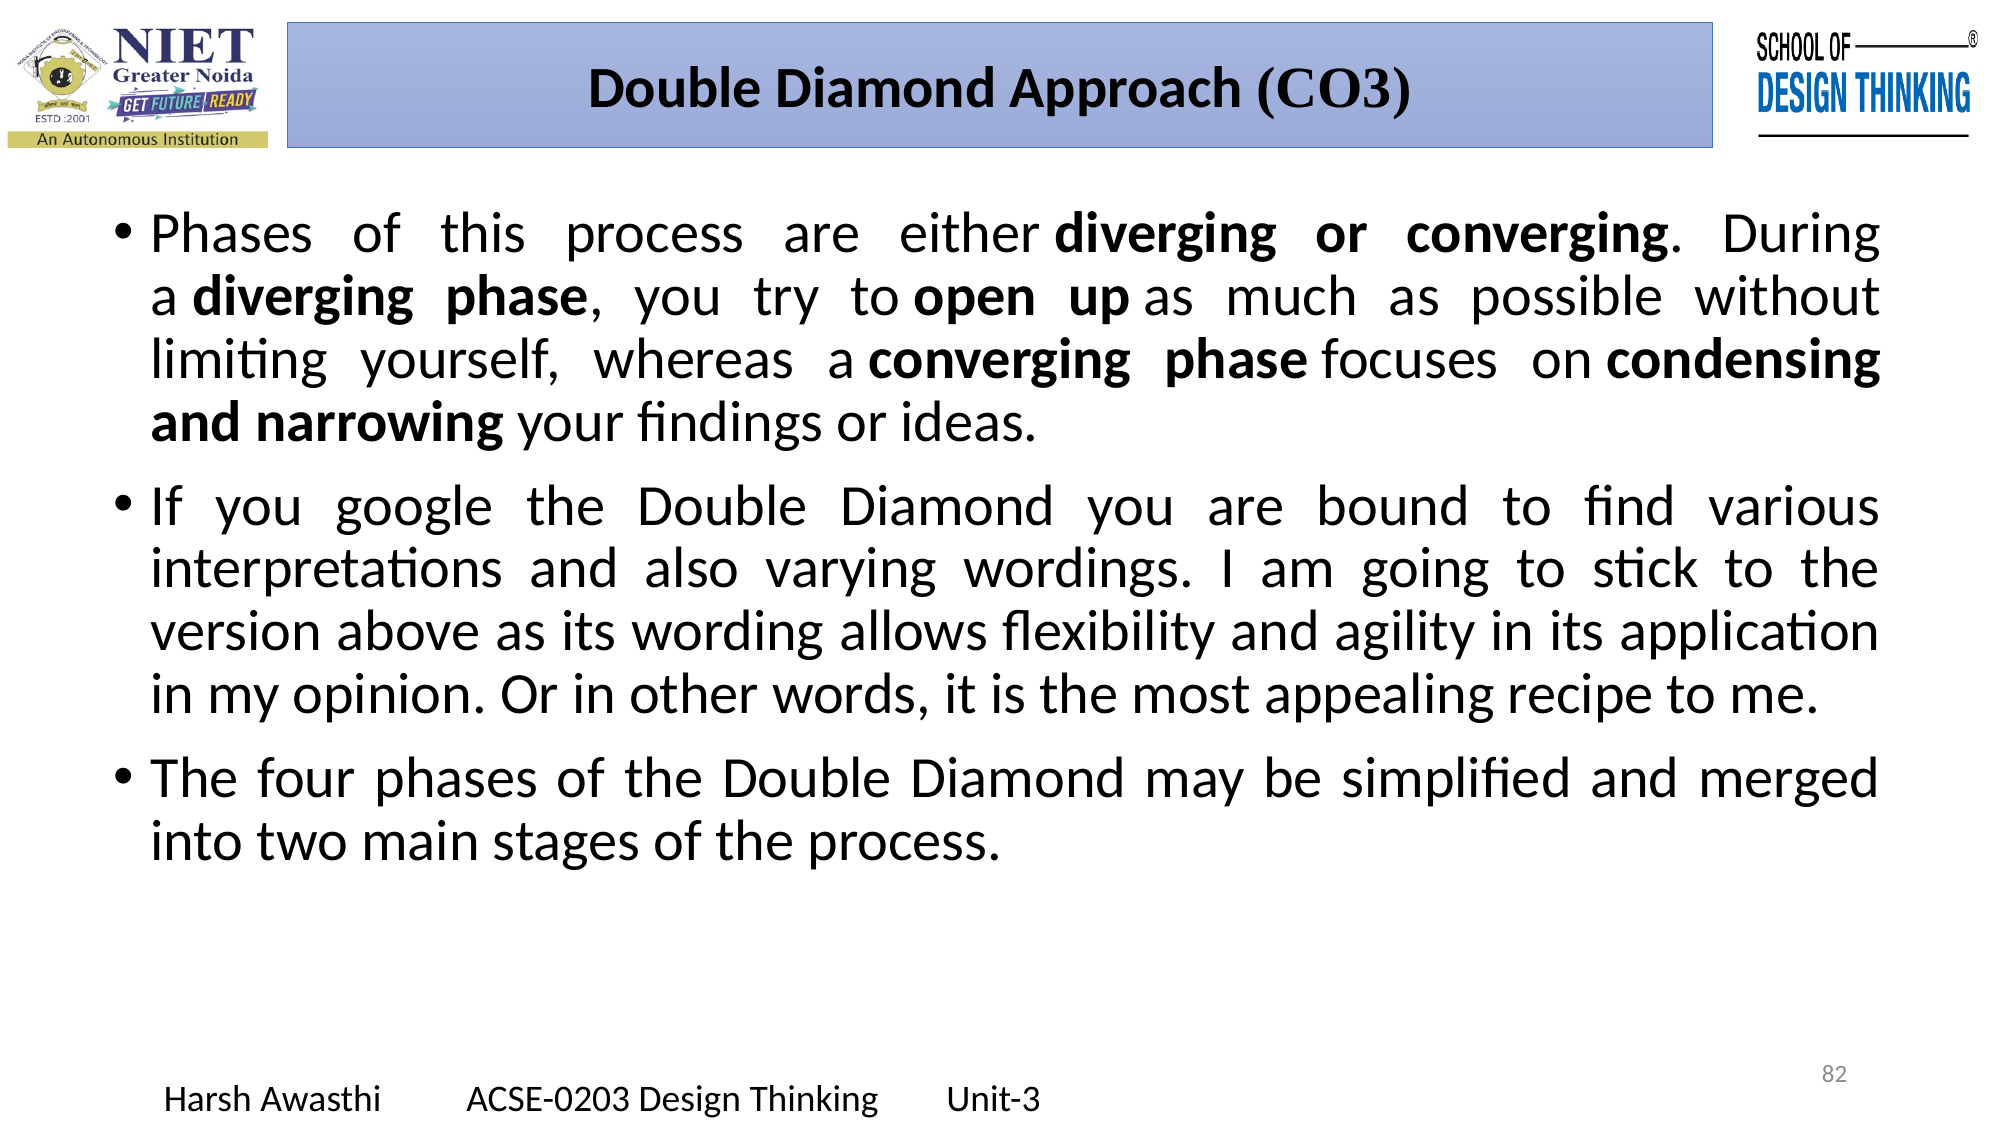

Double Diamond Approach (CO3)
Phases of this process are either diverging or converging. During a diverging phase, you try to open up as much as possible without limiting yourself, whereas a converging phase focuses on condensing and narrowing your findings or ideas.
If you google the Double Diamond you are bound to find various interpretations and also varying wordings. I am going to stick to the version above as its wording allows flexibility and agility in its application in my opinion. Or in other words, it is the most appealing recipe to me.
The four phases of the Double Diamond may be simplified and merged into two main stages of the process.

82
Harsh Awasthi          ACSE-0203 Design Thinking        Unit-3